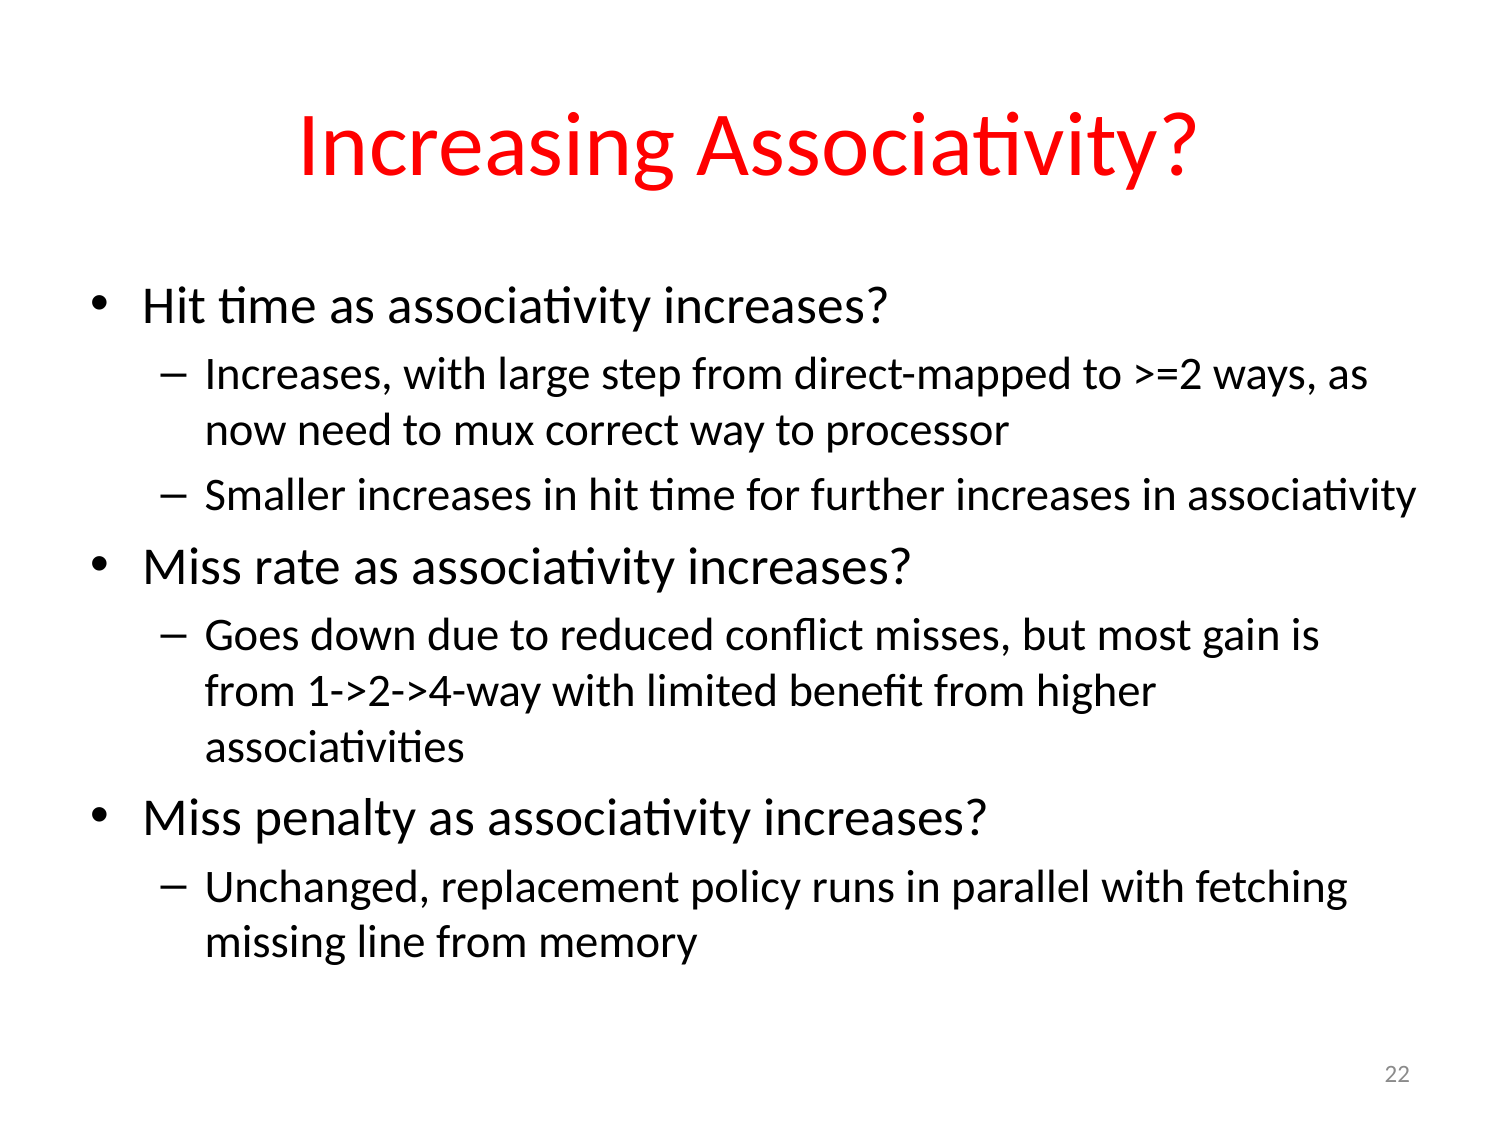

# Increasing Associativity?
Hit time as associativity increases?
Increases, with large step from direct-mapped to >=2 ways, as now need to mux correct way to processor
Smaller increases in hit time for further increases in associativity
Miss rate as associativity increases?
Goes down due to reduced conflict misses, but most gain is from 1->2->4-way with limited benefit from higher associativities
Miss penalty as associativity increases?
Unchanged, replacement policy runs in parallel with fetching missing line from memory
22